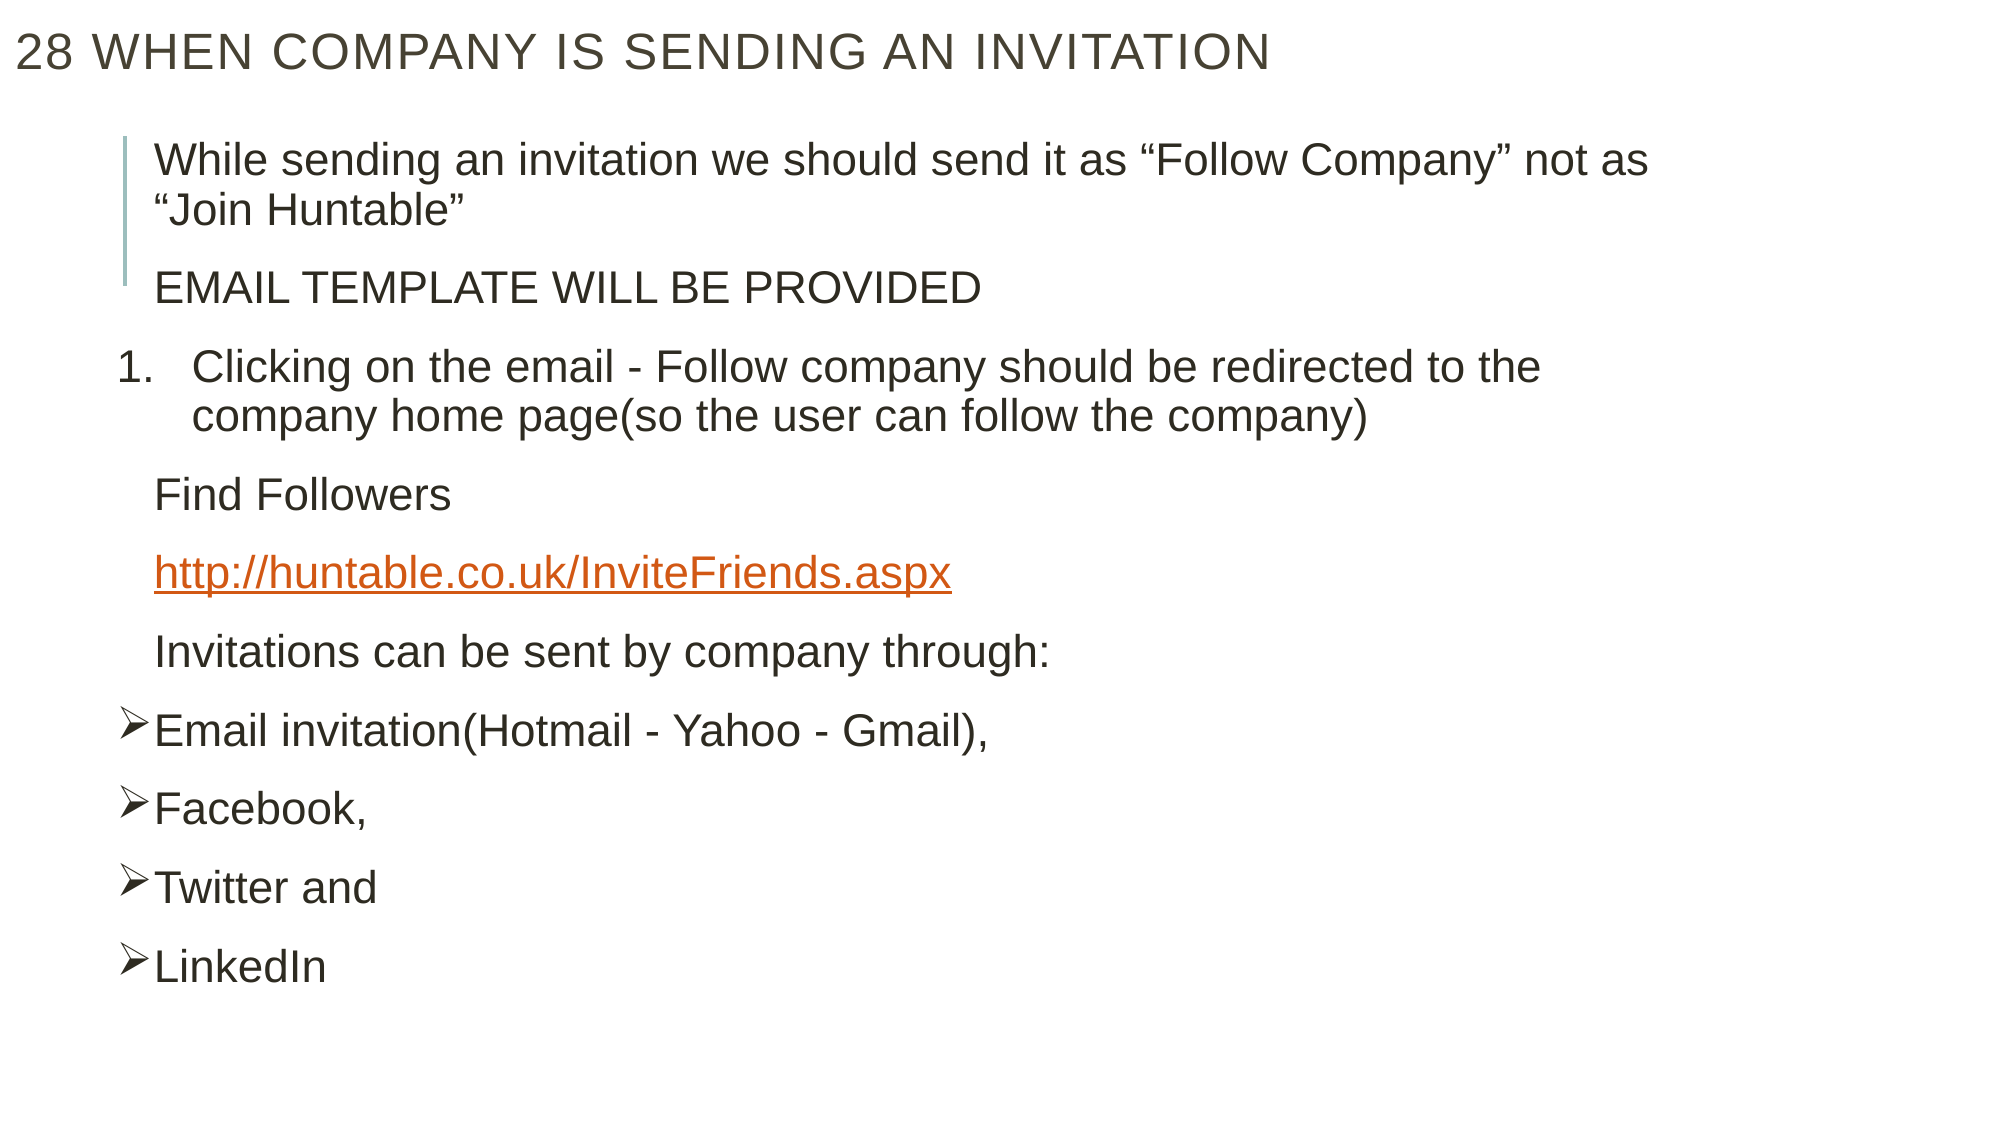

# 28 When company is sending an invitation
While sending an invitation we should send it as “Follow Company” not as “Join Huntable”
EMAIL TEMPLATE WILL BE PROVIDED
Clicking on the email - Follow company should be redirected to the company home page(so the user can follow the company)
Find Followers
http://huntable.co.uk/InviteFriends.aspx
Invitations can be sent by company through:
Email invitation(Hotmail - Yahoo - Gmail),
Facebook,
Twitter and
LinkedIn